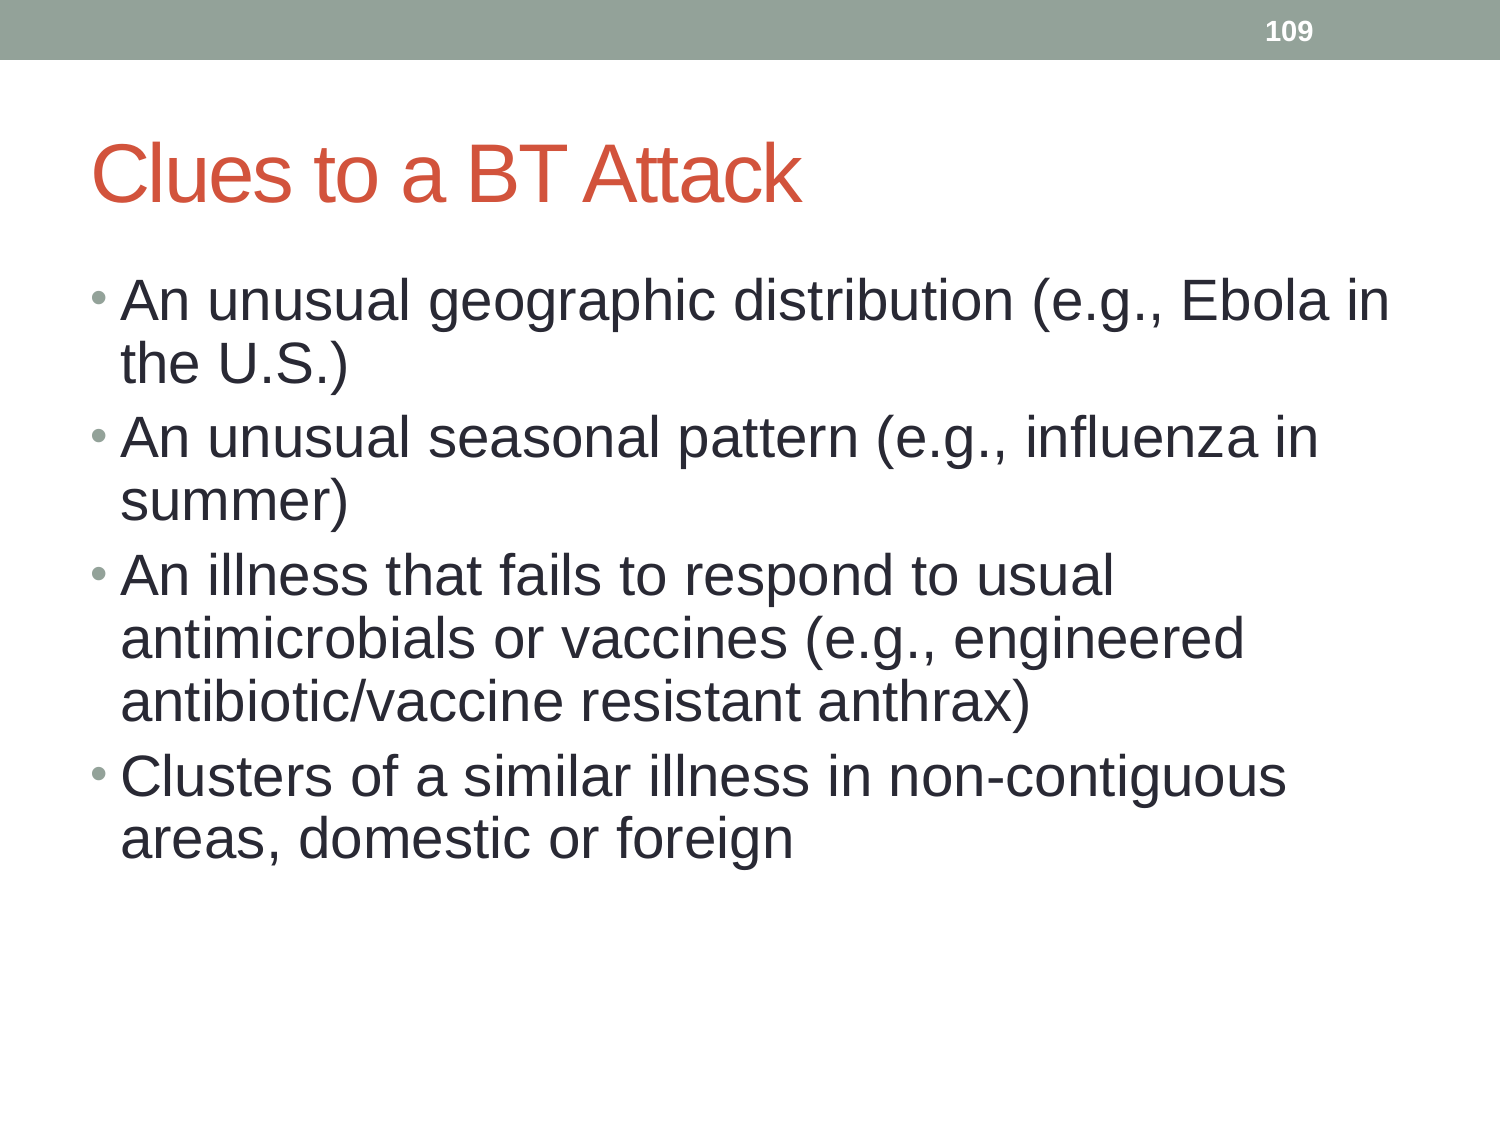

109
# Clues to a BT Attack
An unusual geographic distribution (e.g., Ebola in the U.S.)
An unusual seasonal pattern (e.g., influenza in summer)
An illness that fails to respond to usual antimicrobials or vaccines (e.g., engineered antibiotic/vaccine resistant anthrax)
Clusters of a similar illness in non-contiguous areas, domestic or foreign